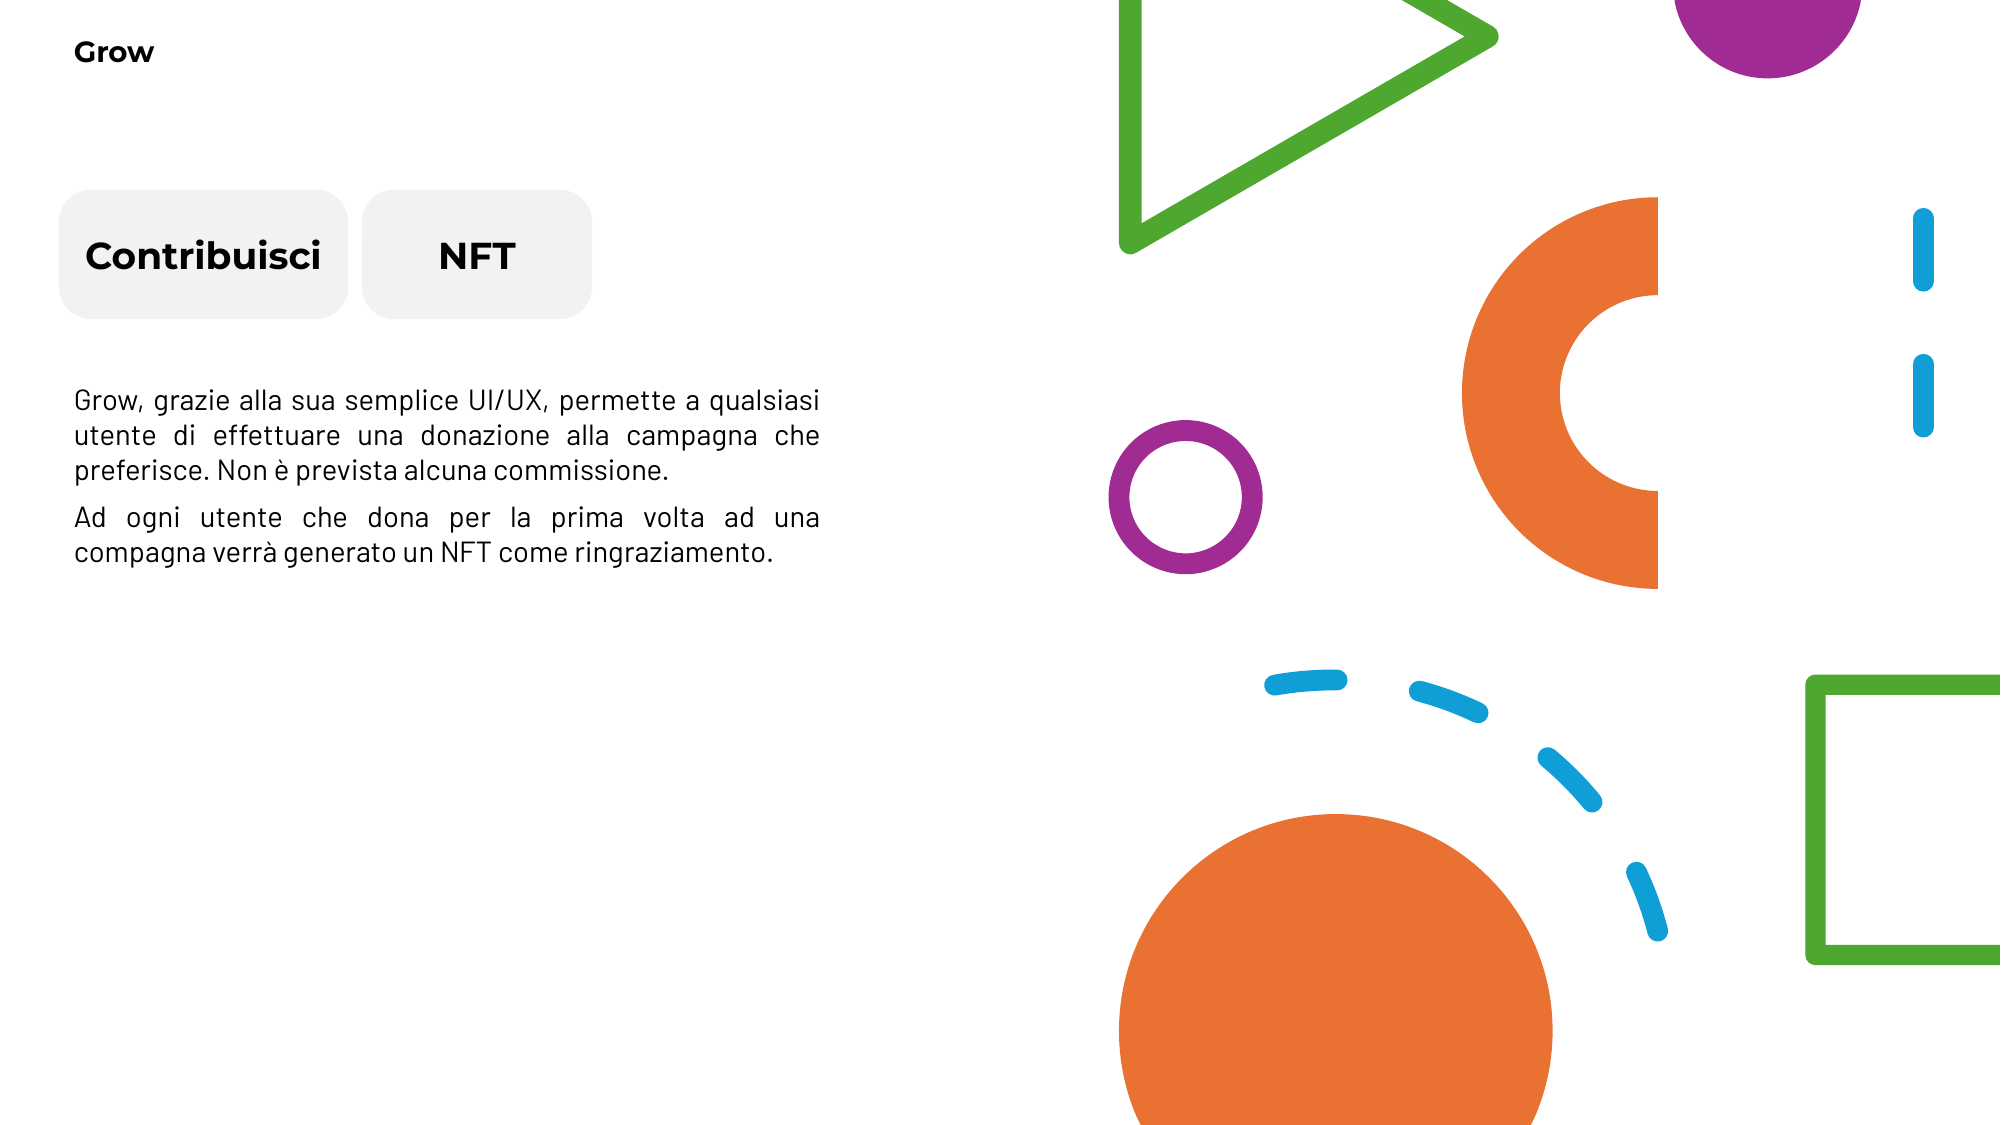

Grow
Contribuisci
NFT

Grow, grazie alla sua semplice UI/UX, permette a qualsiasi utente di effettuare una donazione alla campagna che preferisce. Non è prevista alcuna commissione.
Ad ogni utente che dona per la prima volta ad una compagna verrà generato un NFT come ringraziamento.